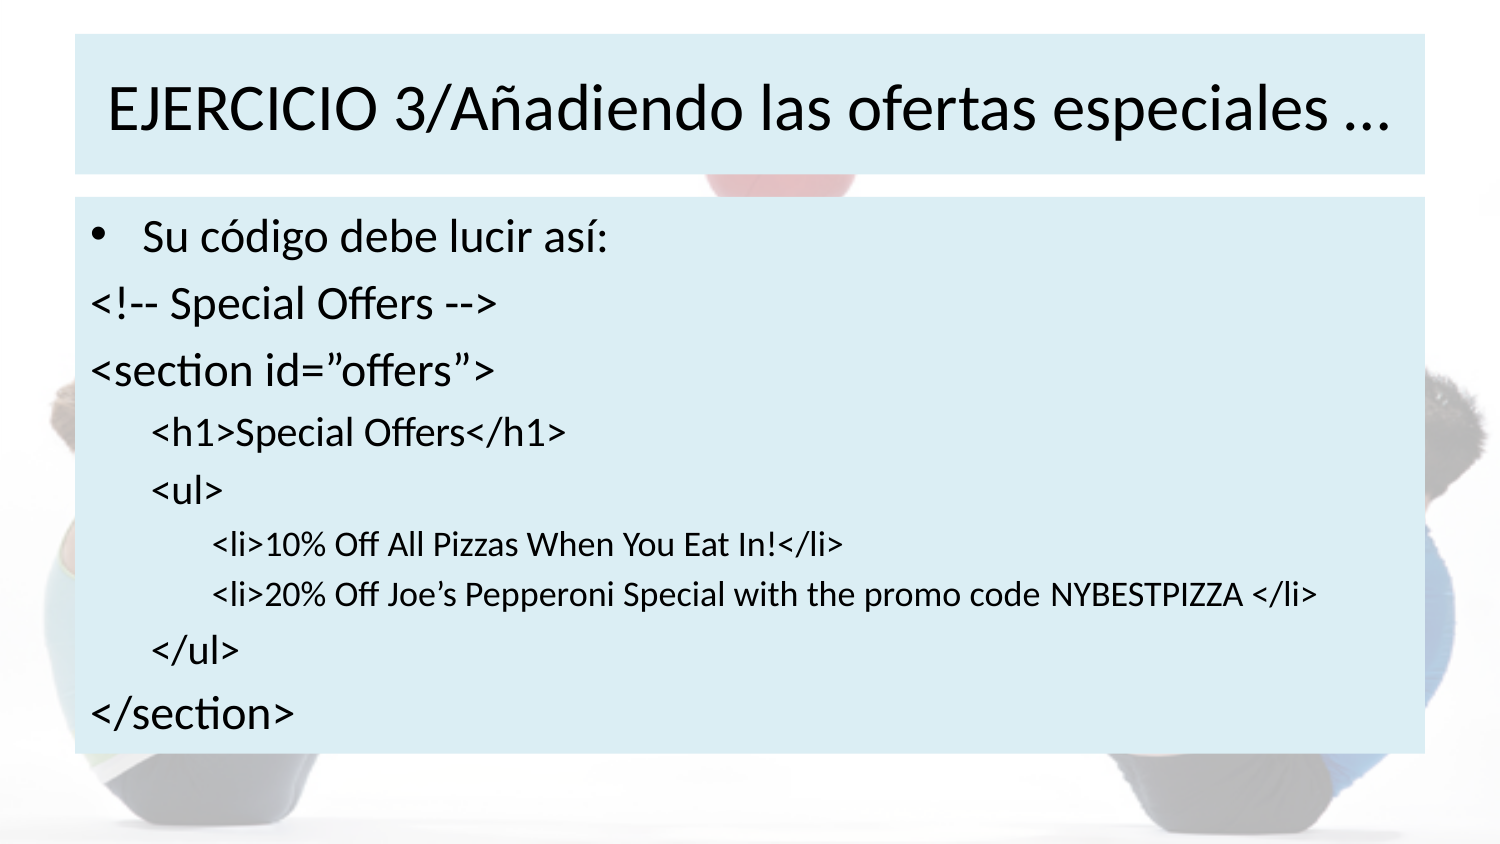

# EJERCICIO 3/Añadiendo las ofertas especiales …
Su código debe lucir así:
<!-- Special Offers -->
<section id=”offers”>
<h1>Special Offers</h1>
<ul>
<li>10% Off All Pizzas When You Eat In!</li>
<li>20% Off Joe’s Pepperoni Special with the promo code NYBESTPIZZA </li>
</ul>
</section>